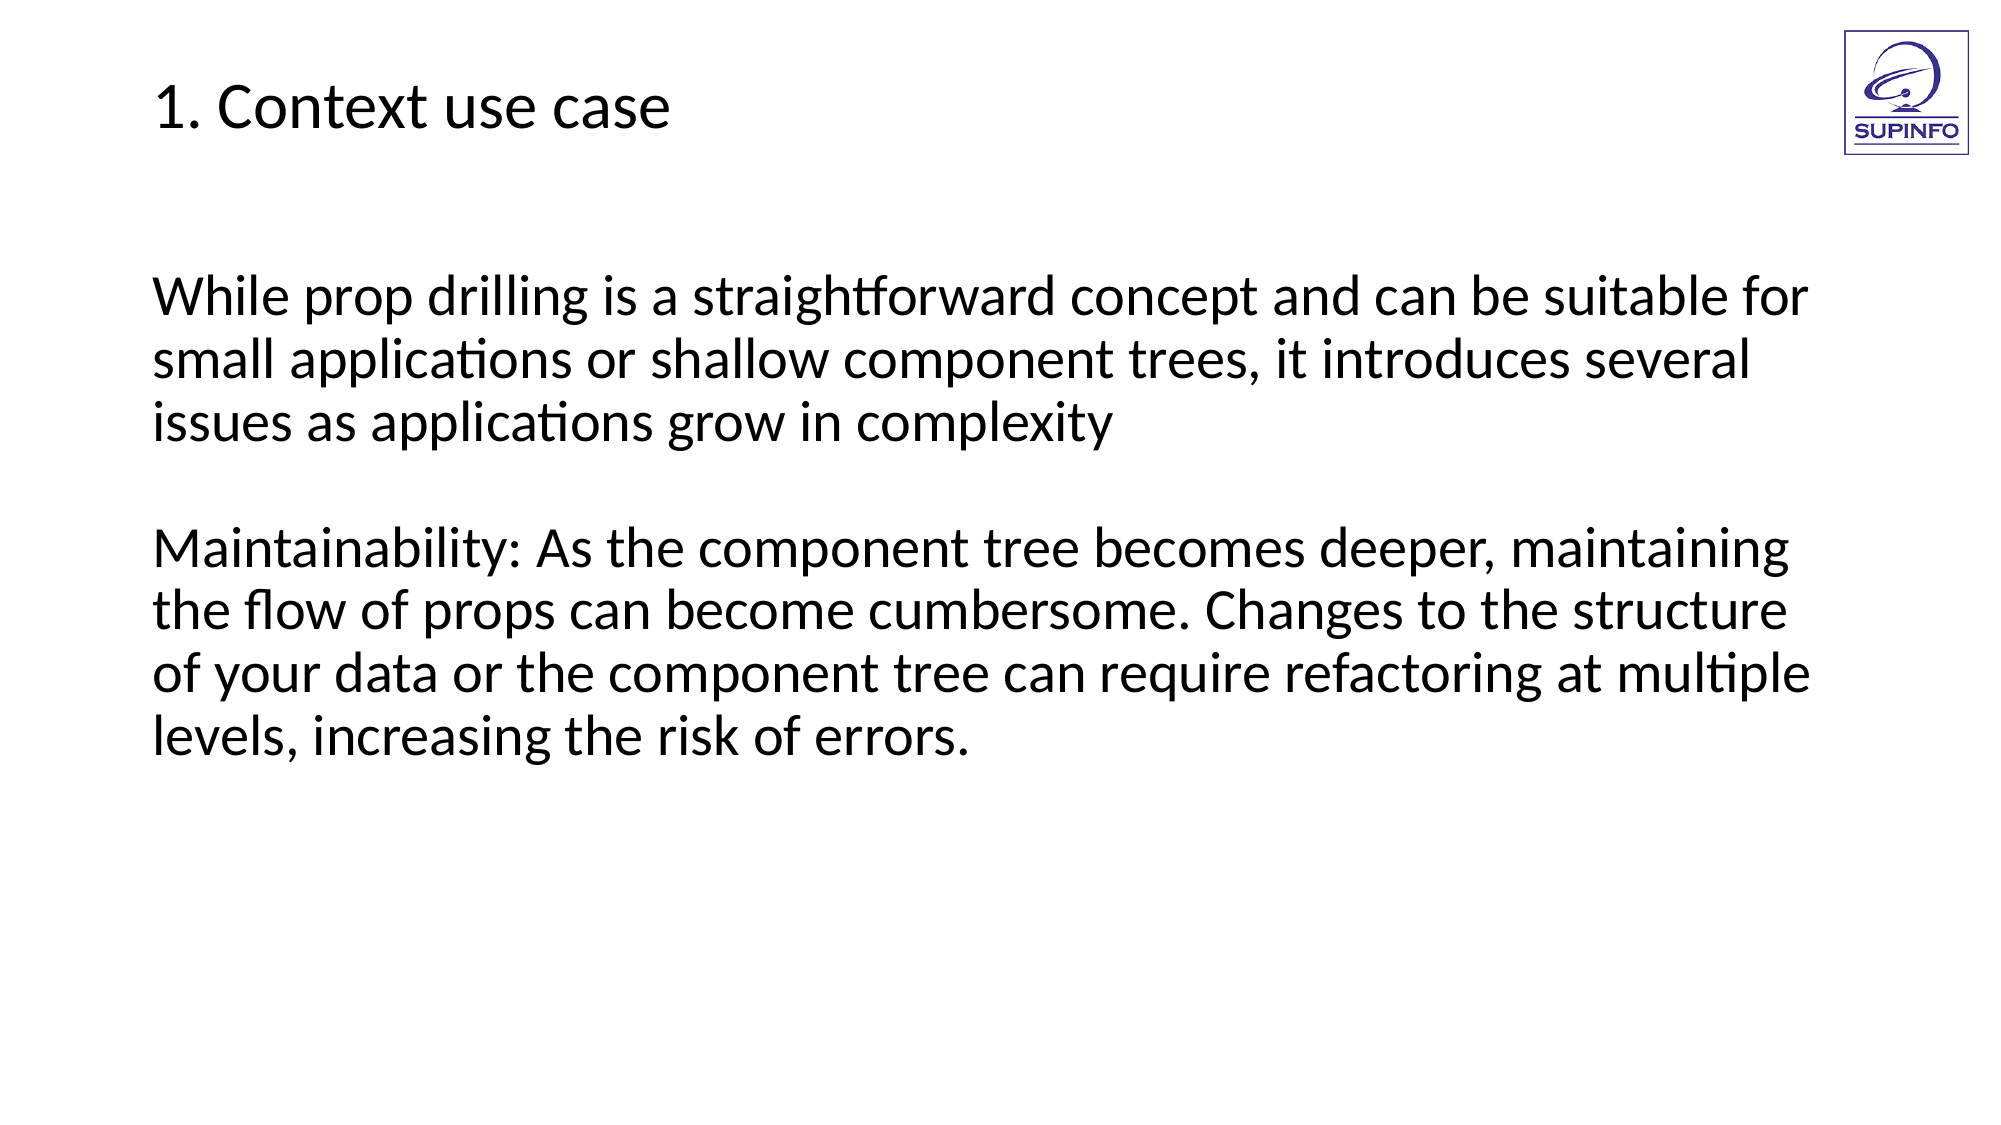

1. Context use case
While prop drilling is a straightforward concept and can be suitable for small applications or shallow component trees, it introduces several issues as applications grow in complexity

Maintainability: As the component tree becomes deeper, maintaining the flow of props can become cumbersome. Changes to the structure of your data or the component tree can require refactoring at multiple levels, increasing the risk of errors.